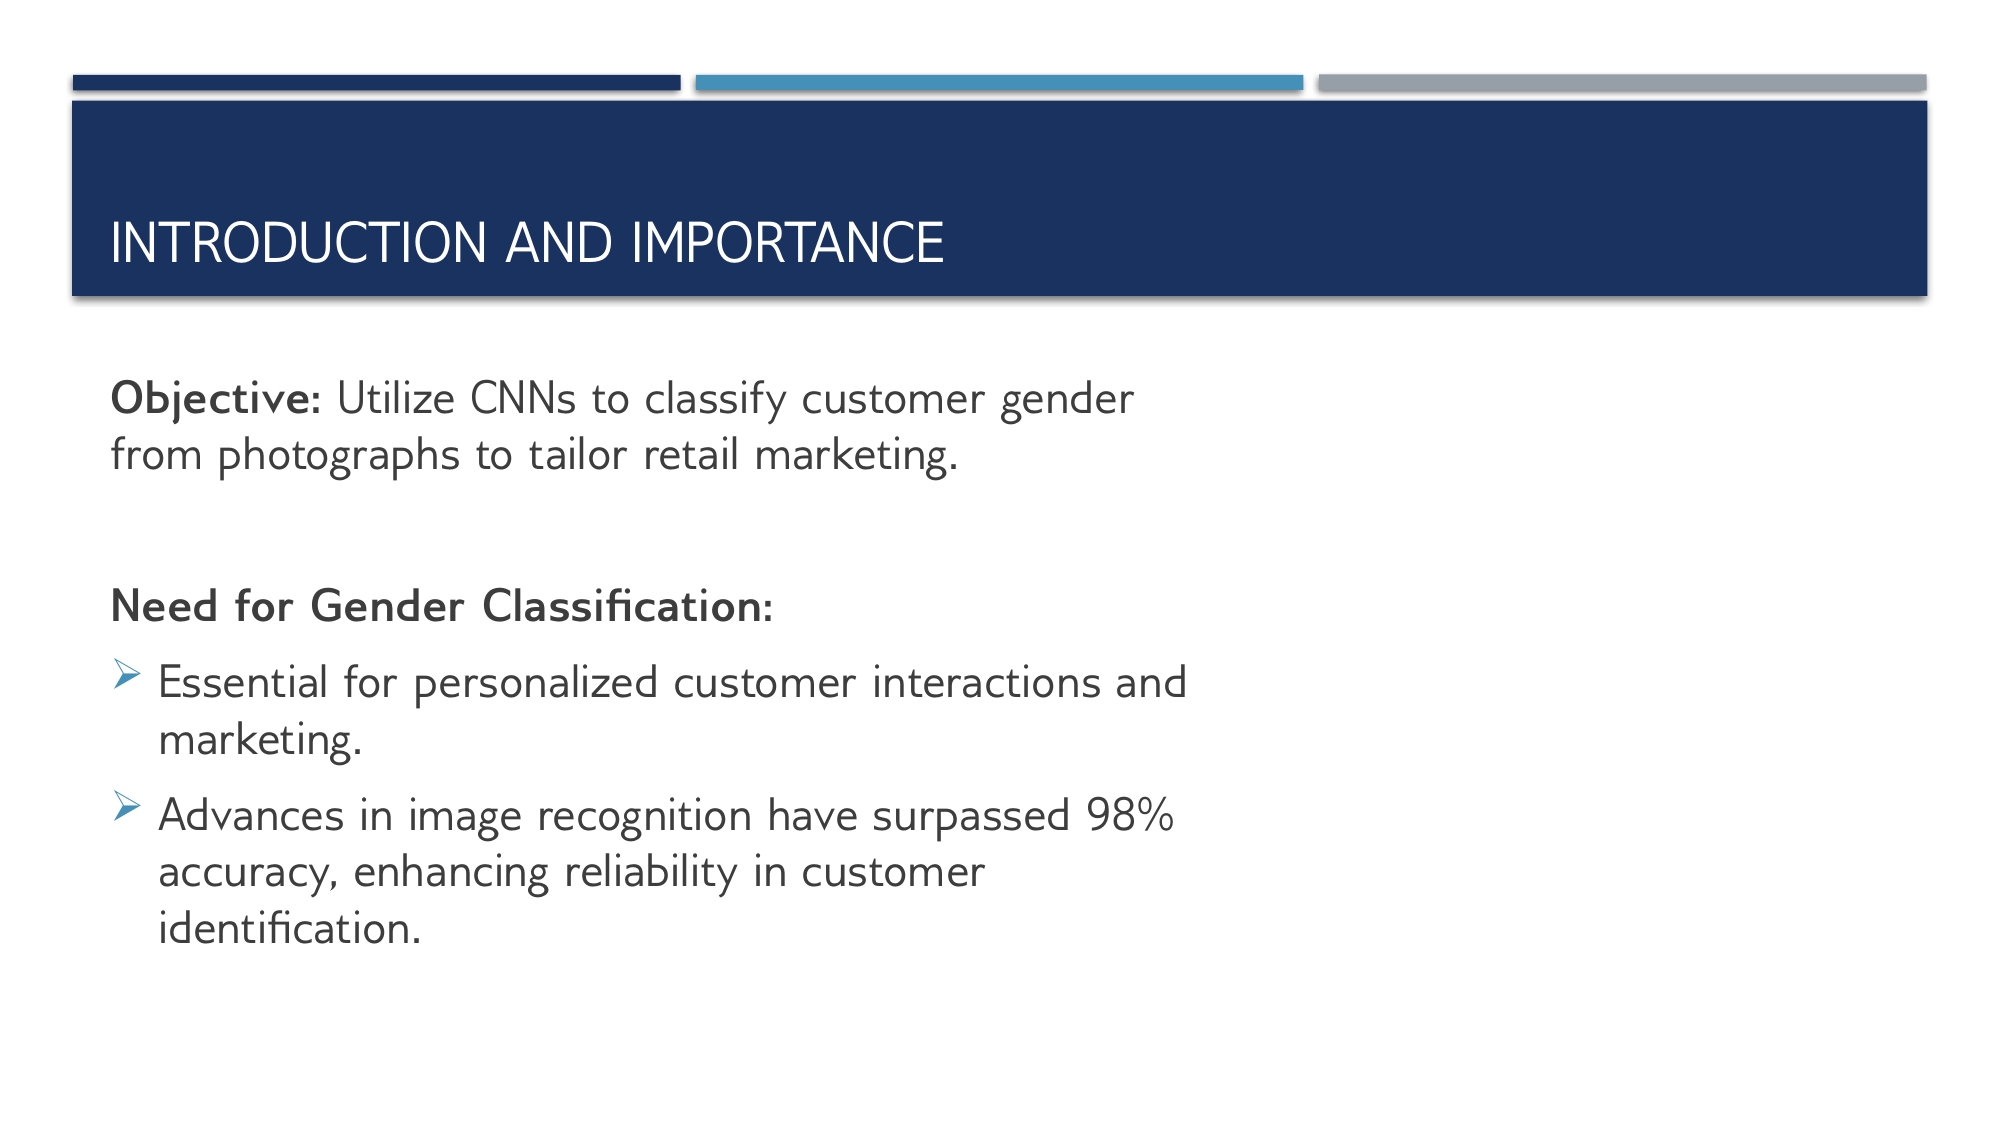

# Introduction and Importance
Objective: Utilize CNNs to classify customer gender from photographs to tailor retail marketing.

Need for Gender Classification:
Essential for personalized customer interactions and marketing.
Advances in image recognition have surpassed 98% accuracy, enhancing reliability in customer identification.